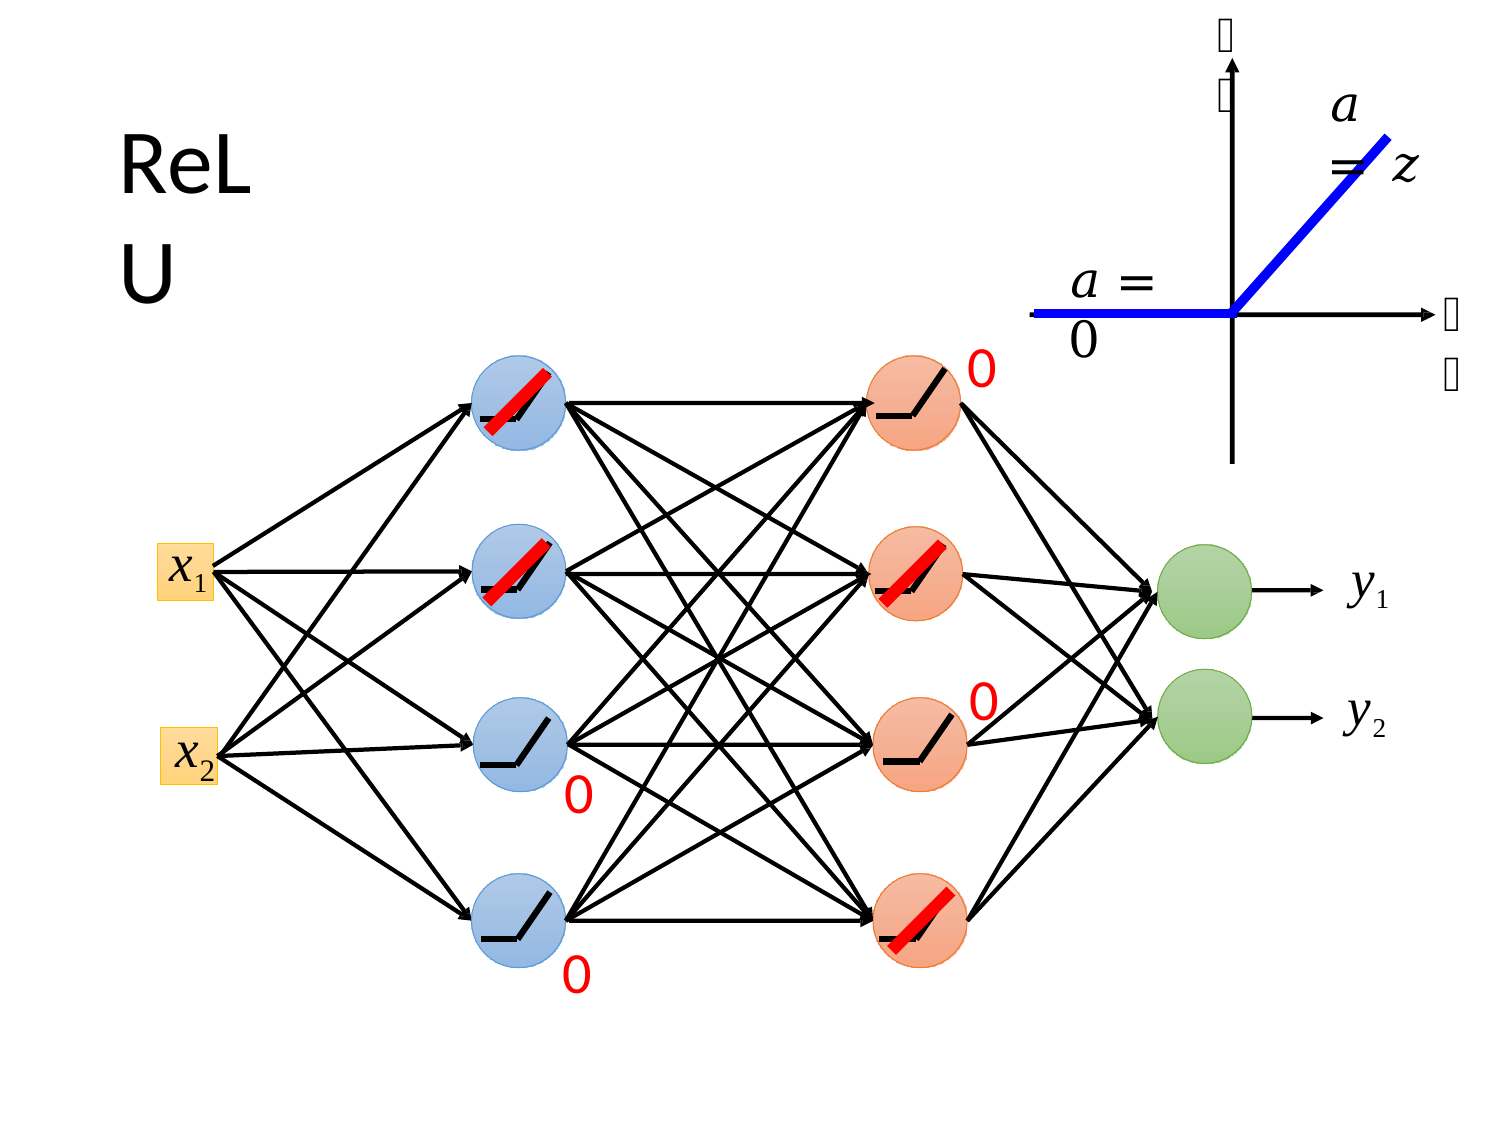

𝑎

𝑎 = 𝑧
# ReLU

𝑎 = 0
𝑧

0

x1

y1

0

y2

x

2
0

0